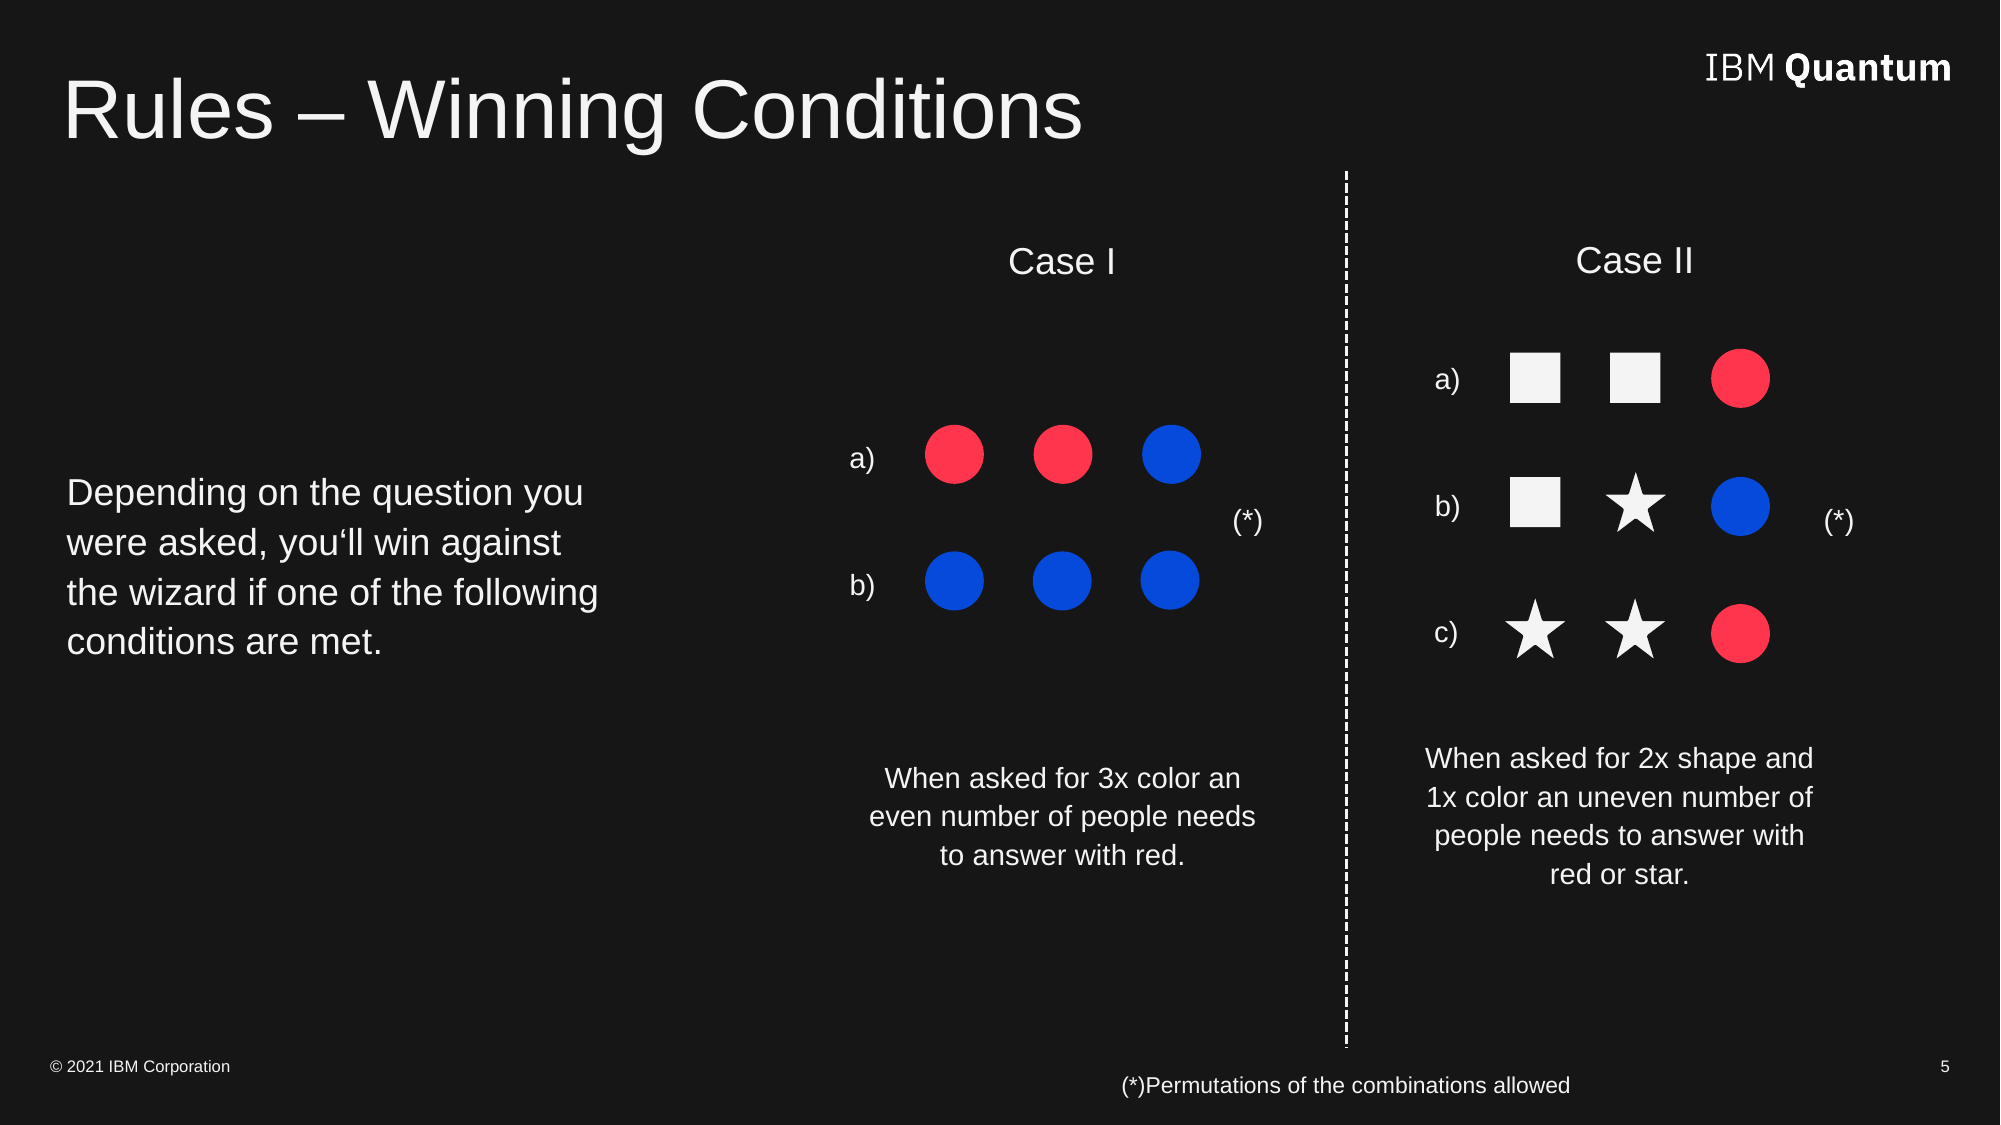

Rules – Winning Conditions
Case II
Case I

a)

a)
Depending on the question you were asked, you‘ll win against the wizard if one of the following conditions are met.

b)
(*)
(*)

b)

c)
When asked for 2x shape and 1x color an uneven number of people needs to answer with red or star.
When asked for 3x color an even number of people needs to answer with red.
© 2021 IBM Corporation
5
(*)Permutations of the combinations allowed